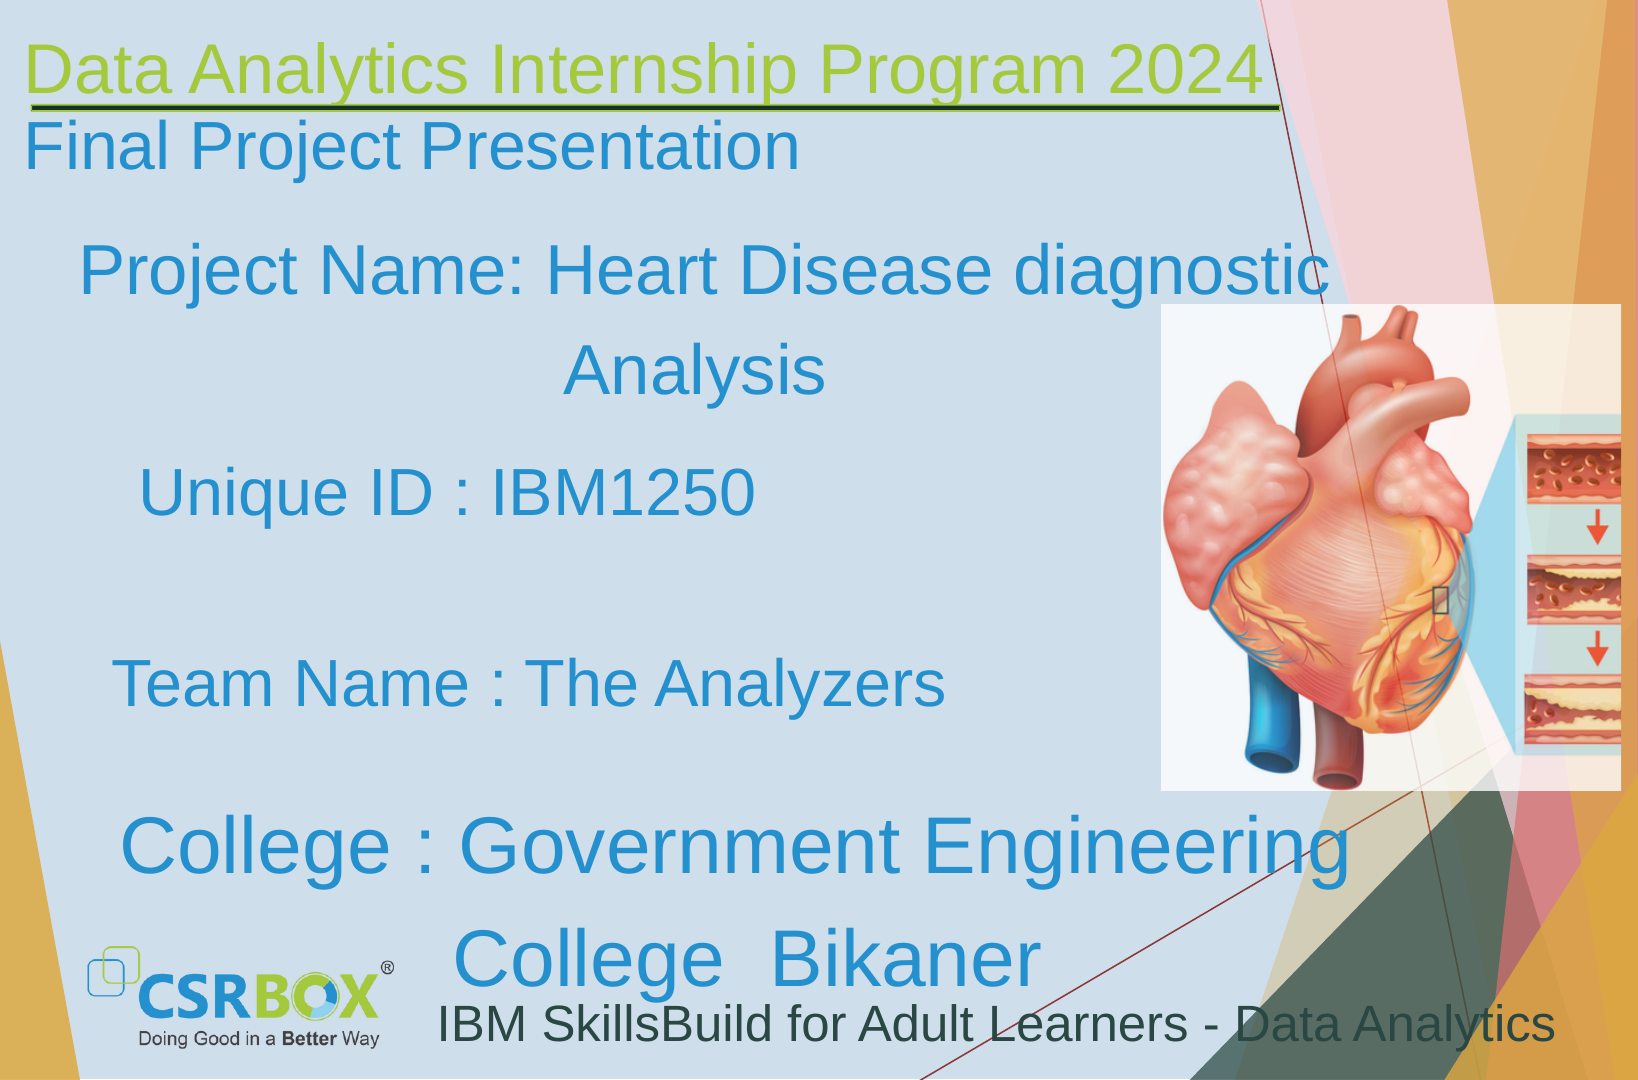

Data Analytics Internship Program 2024
Final Project Presentation

 Project Name: Heart Disease diagnostic Analysis

 Unique ID : IBM1250

Team Name : The Analyzers

College : Government Engineering
College  Bikaner

IBM SkillsBuild for Adult Learners - Data Analytics